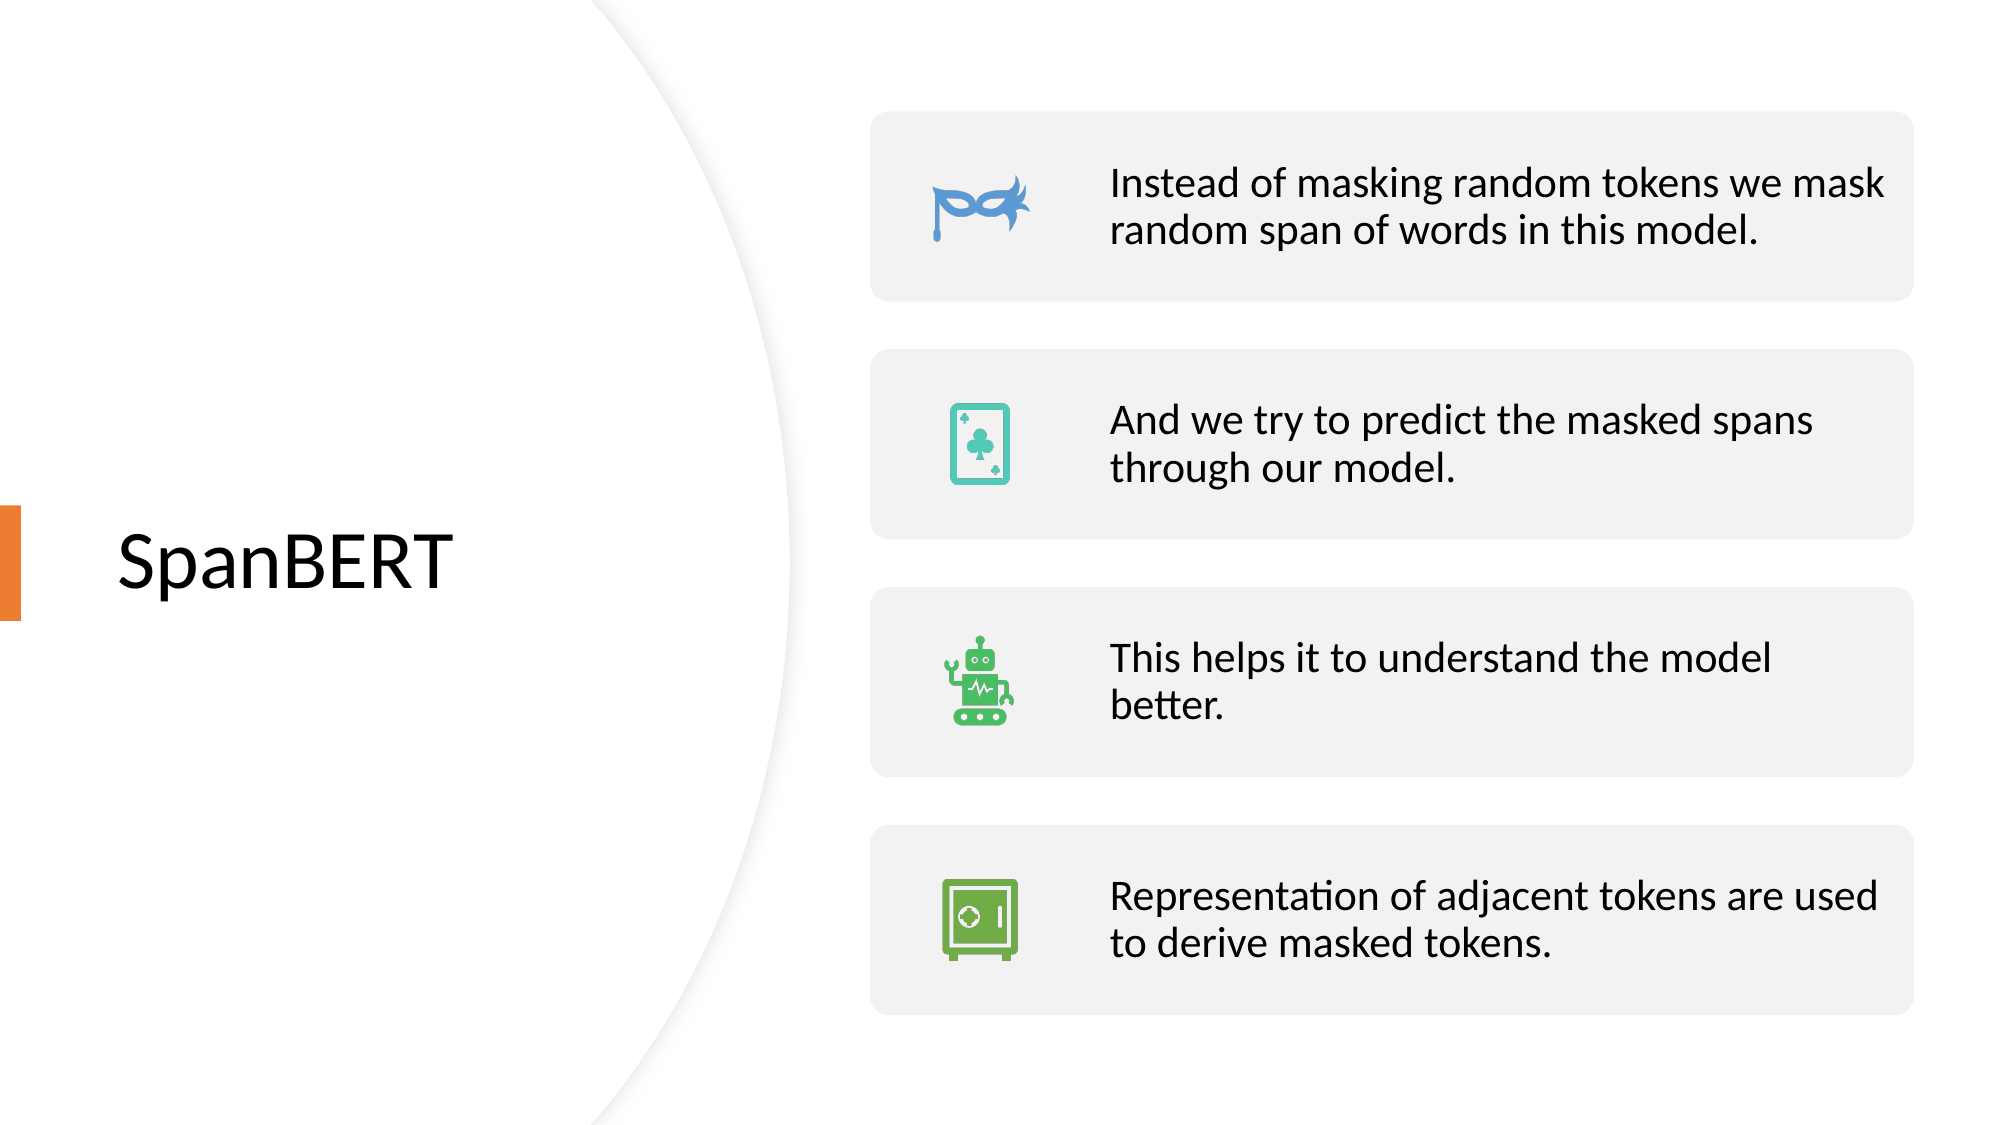

Instead of masking random tokens we mask random span of words in this model.
And we try to predict the masked spans through our model.
This helps it to understand the model better.
Representation of adjacent tokens are used to derive masked tokens.
# SpanBERT